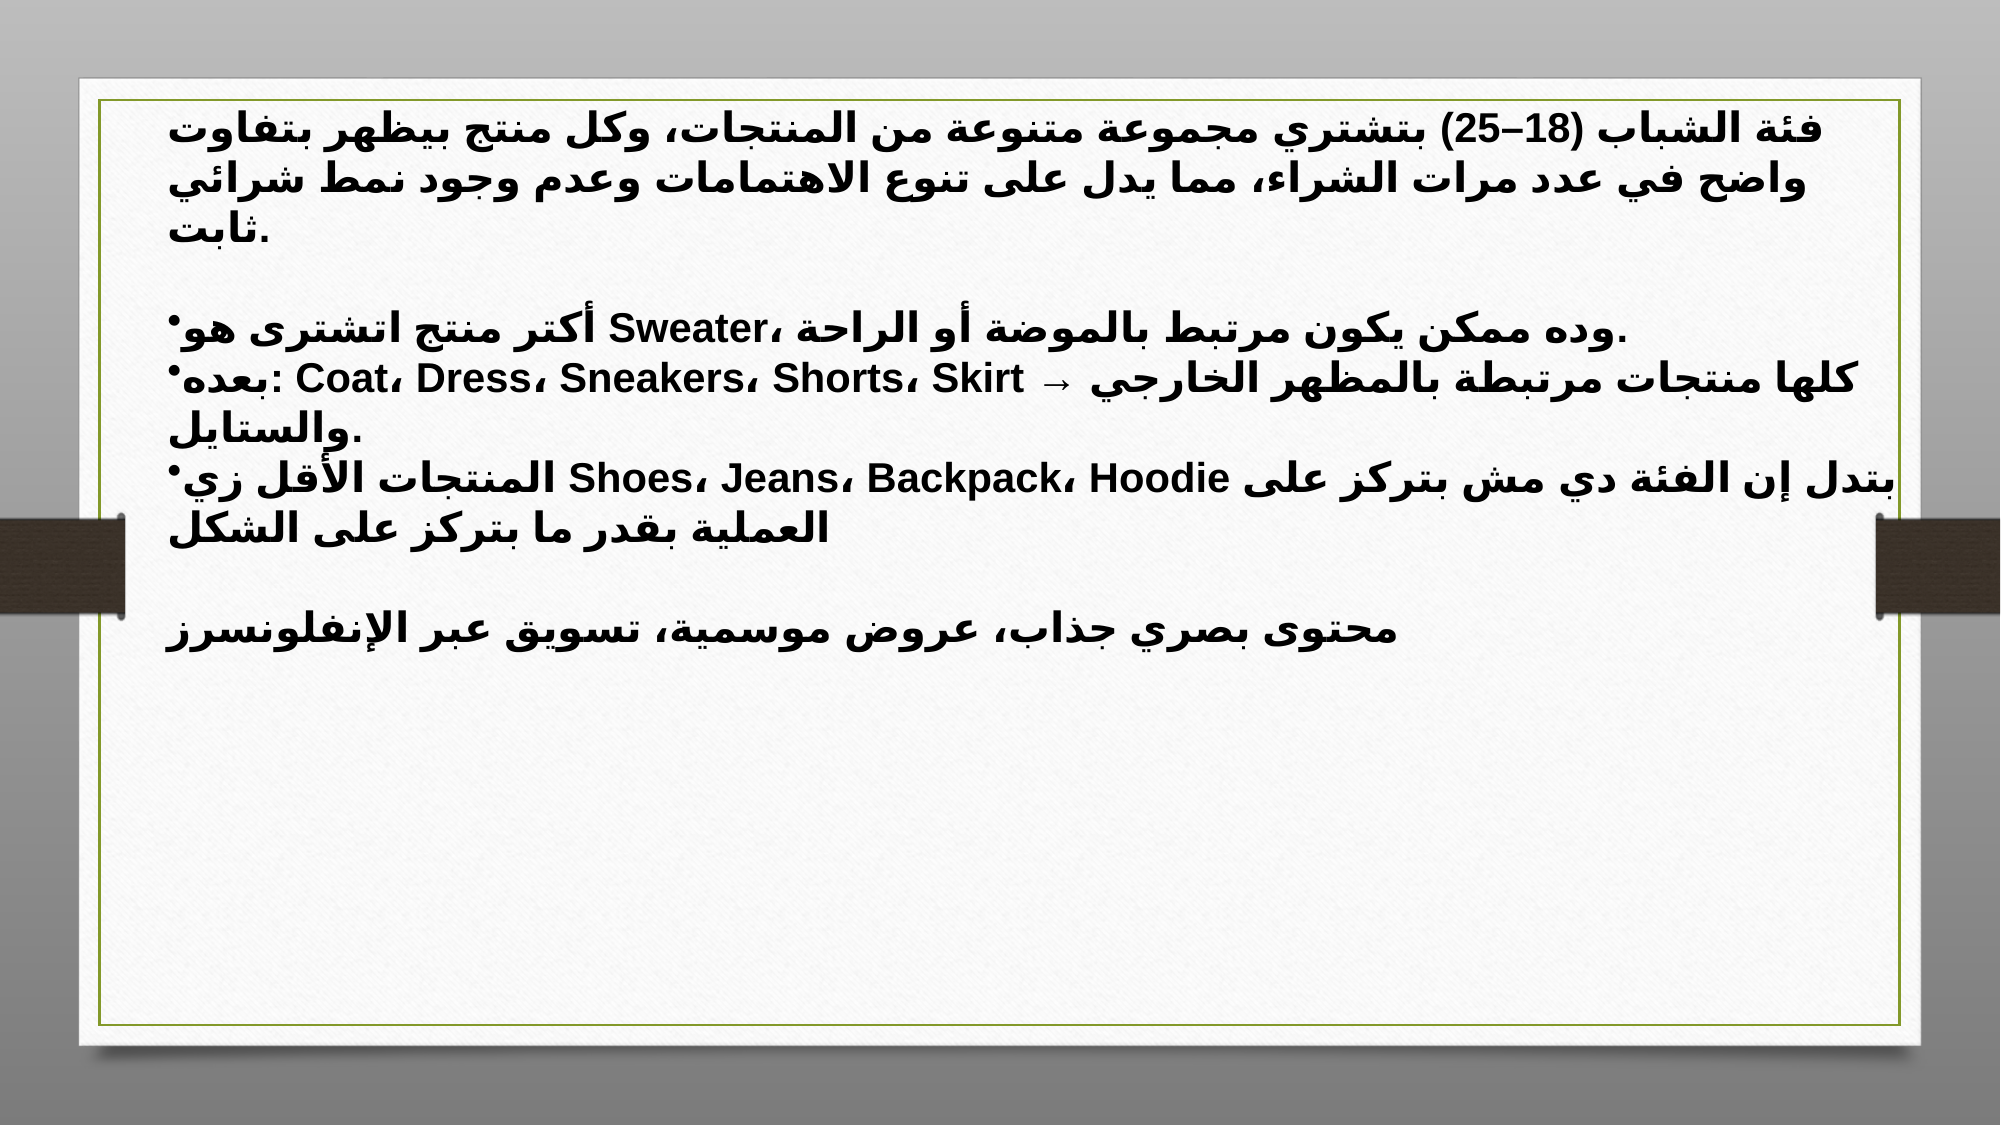

فئة الشباب (18–25) بتشتري مجموعة متنوعة من المنتجات، وكل منتج بيظهر بتفاوت واضح في عدد مرات الشراء، مما يدل على تنوع الاهتمامات وعدم وجود نمط شرائي ثابت.

أكتر منتج اتشترى هو Sweater، وده ممكن يكون مرتبط بالموضة أو الراحة.
بعده: Coat، Dress، Sneakers، Shorts، Skirt → كلها منتجات مرتبطة بالمظهر الخارجي والستايل.
المنتجات الأقل زي Shoes، Jeans، Backpack، Hoodie بتدل إن الفئة دي مش بتركز على العملية بقدر ما بتركز على الشكل

محتوى بصري جذاب، عروض موسمية، تسويق عبر الإنفلونسرز